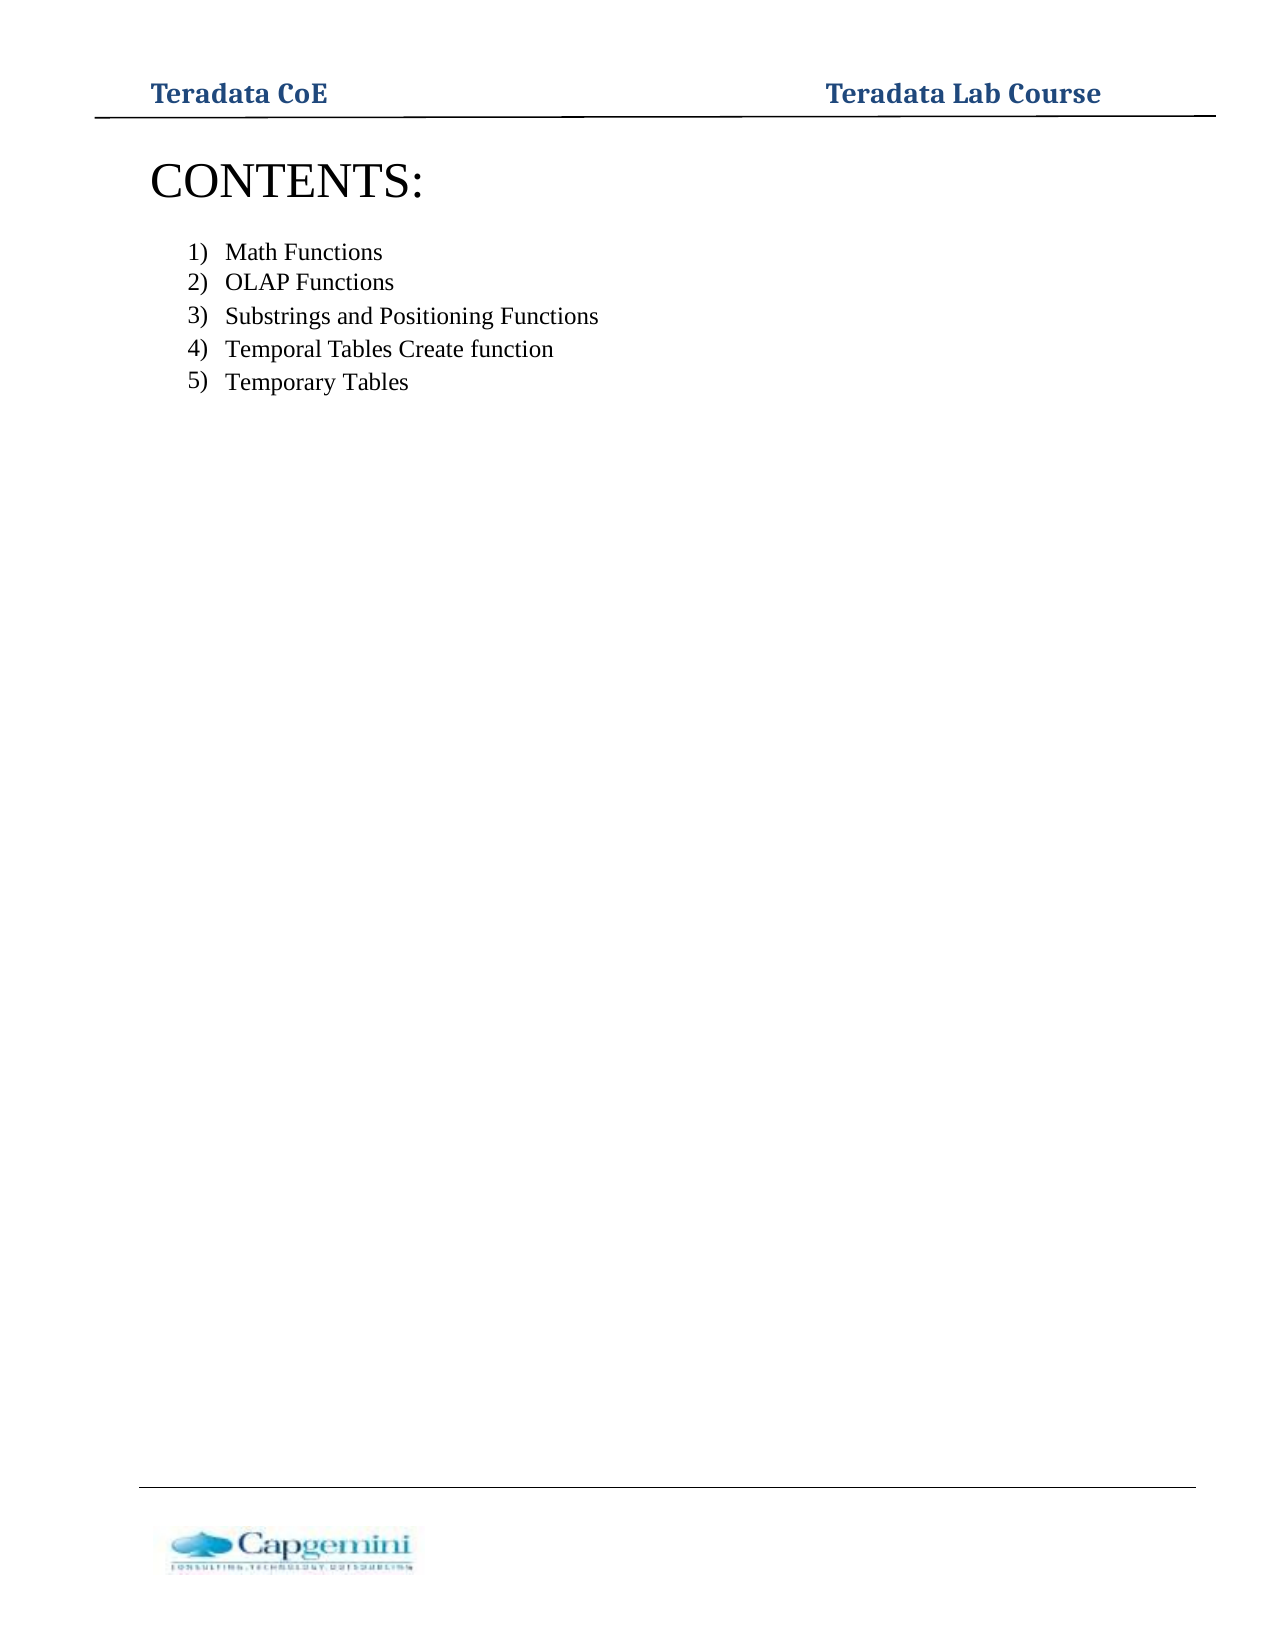

Teradata CoE
Teradata Lab Course

CONTENTS:
1)
2)
3)
4)
5)
Math Functions
OLAP Functions
Substrings and Positioning Functions
Temporal Tables Create function
Temporary Tables